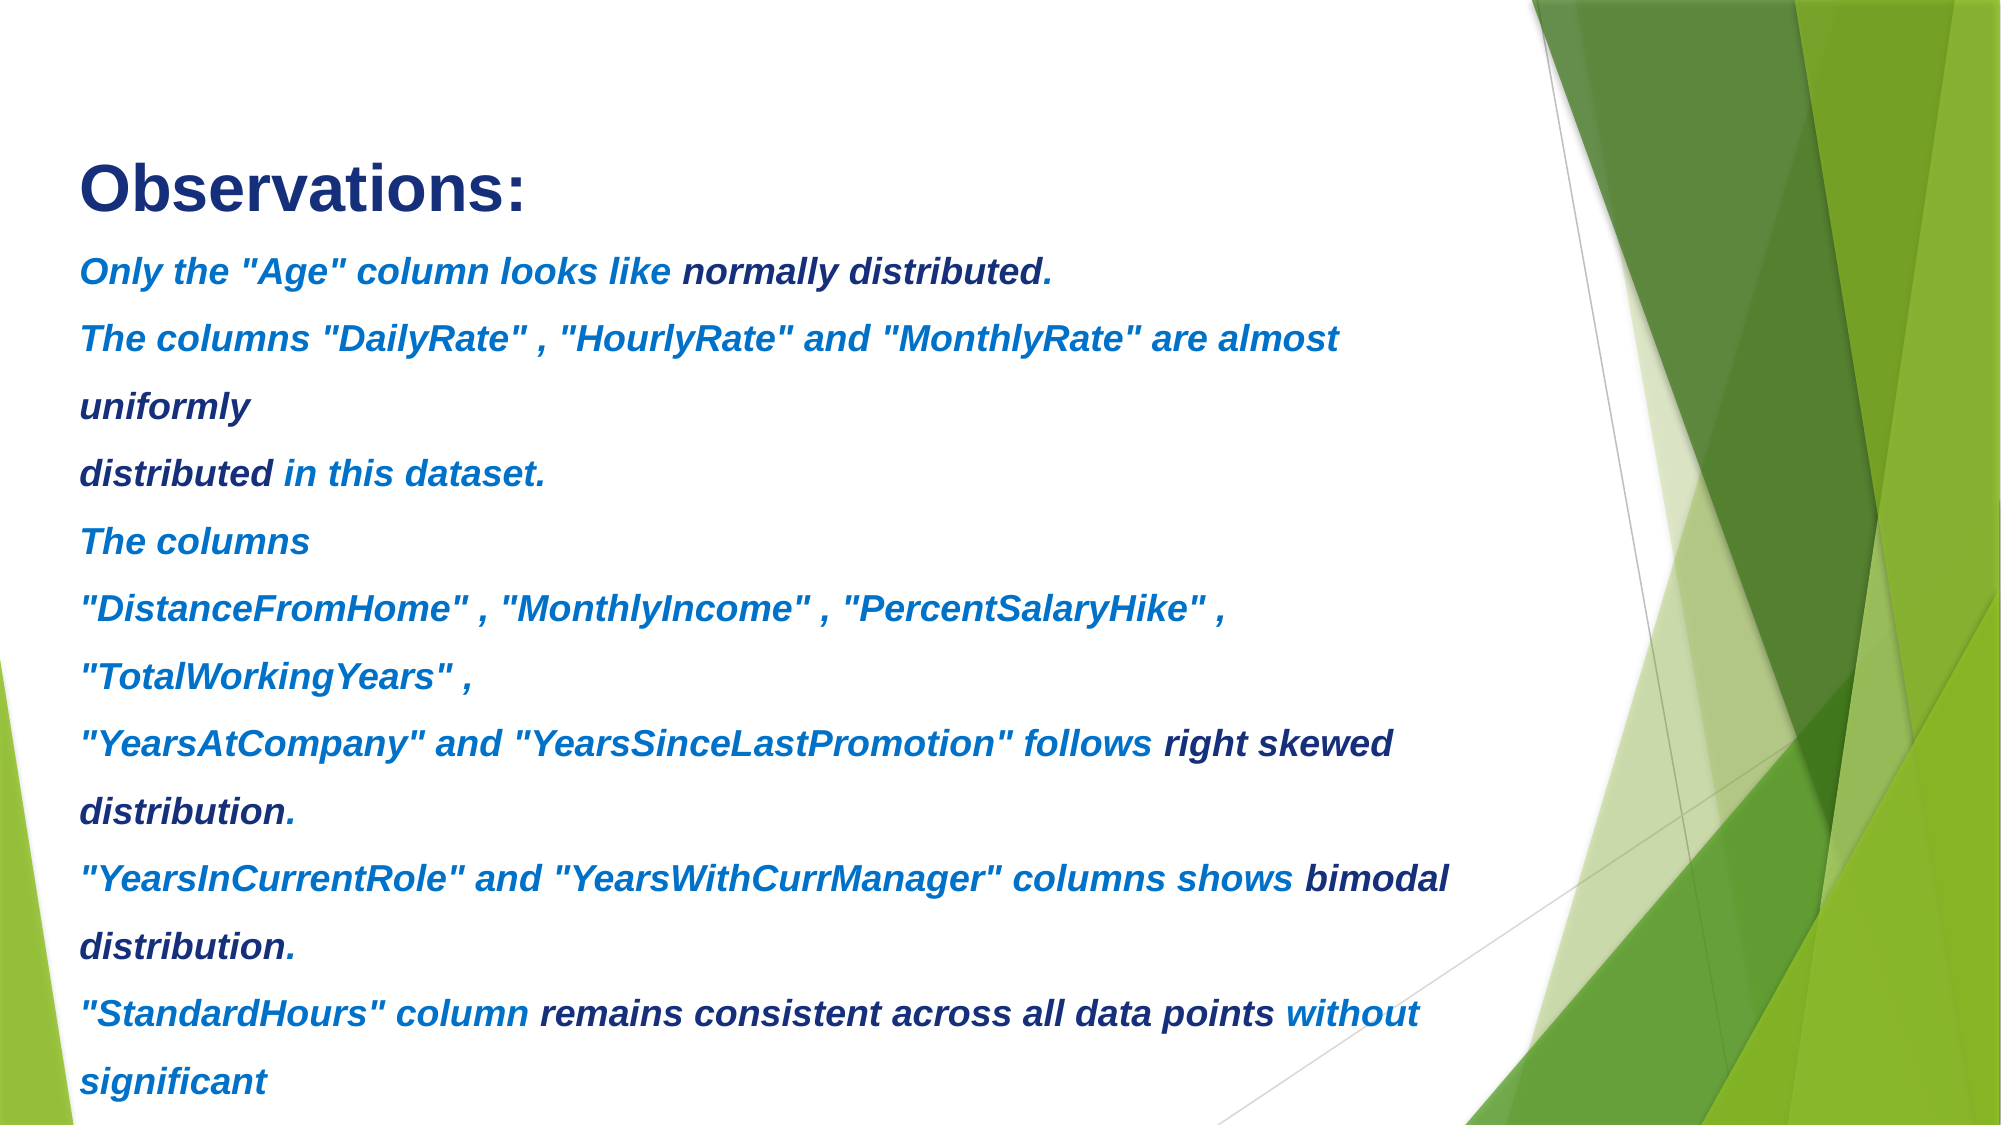

Observations:
Only the "Age" column looks like normally distributed.
The columns "DailyRate" , "HourlyRate" and "MonthlyRate" are almost uniformly
distributed in this dataset.
The columns
"DistanceFromHome" , "MonthlyIncome" , "PercentSalaryHike" , "TotalWorkingYears" ,
"YearsAtCompany" and "YearsSinceLastPromotion" follows right skewed distribution.
"YearsInCurrentRole" and "YearsWithCurrManager" columns shows bimodal
distribution.
"StandardHours" column remains consistent across all data points without significant
variation.